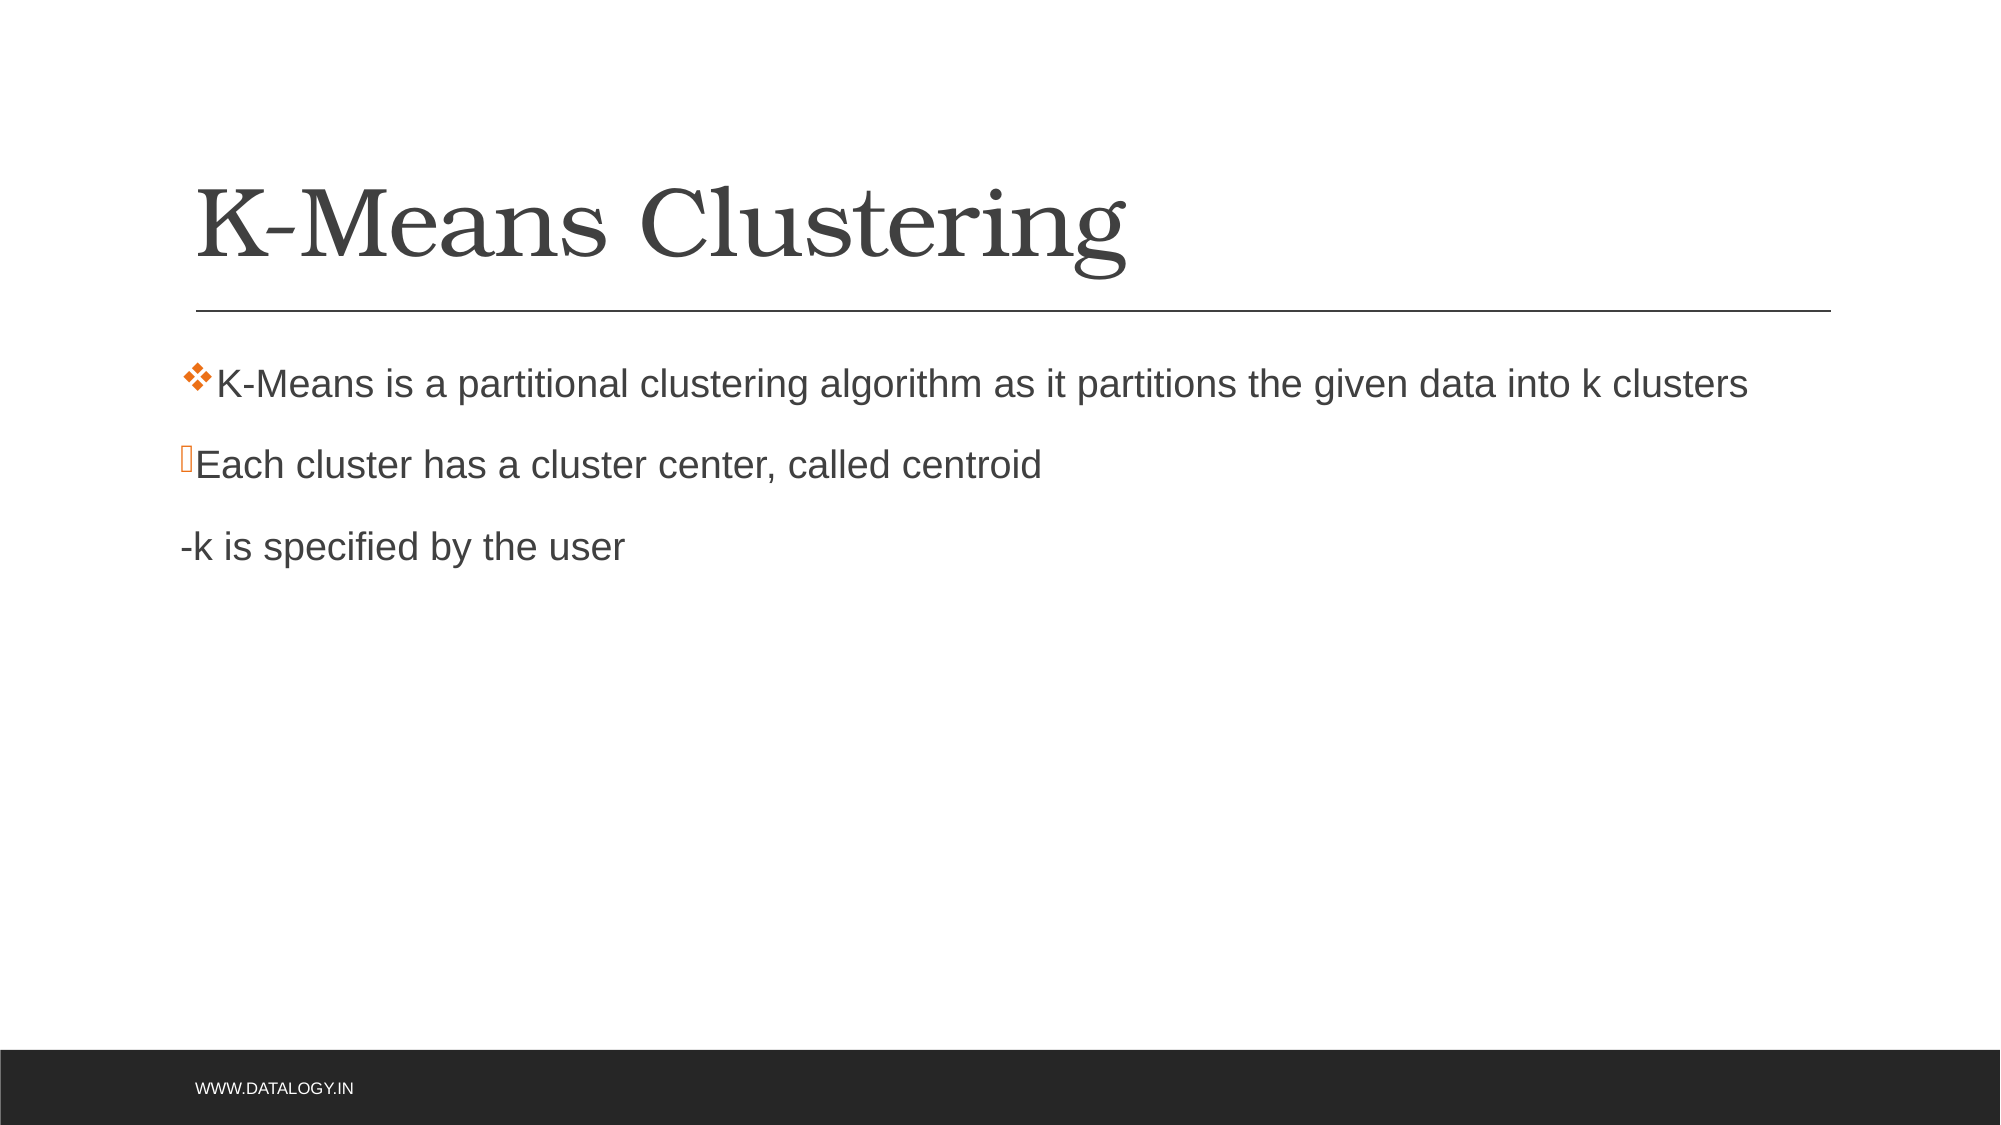

# K-Means Clustering
K-Means is a partitional clustering algorithm as it partitions the given data into k clusters
Each cluster has a cluster center, called centroid
-k is specified by the user
www.datalogy.in